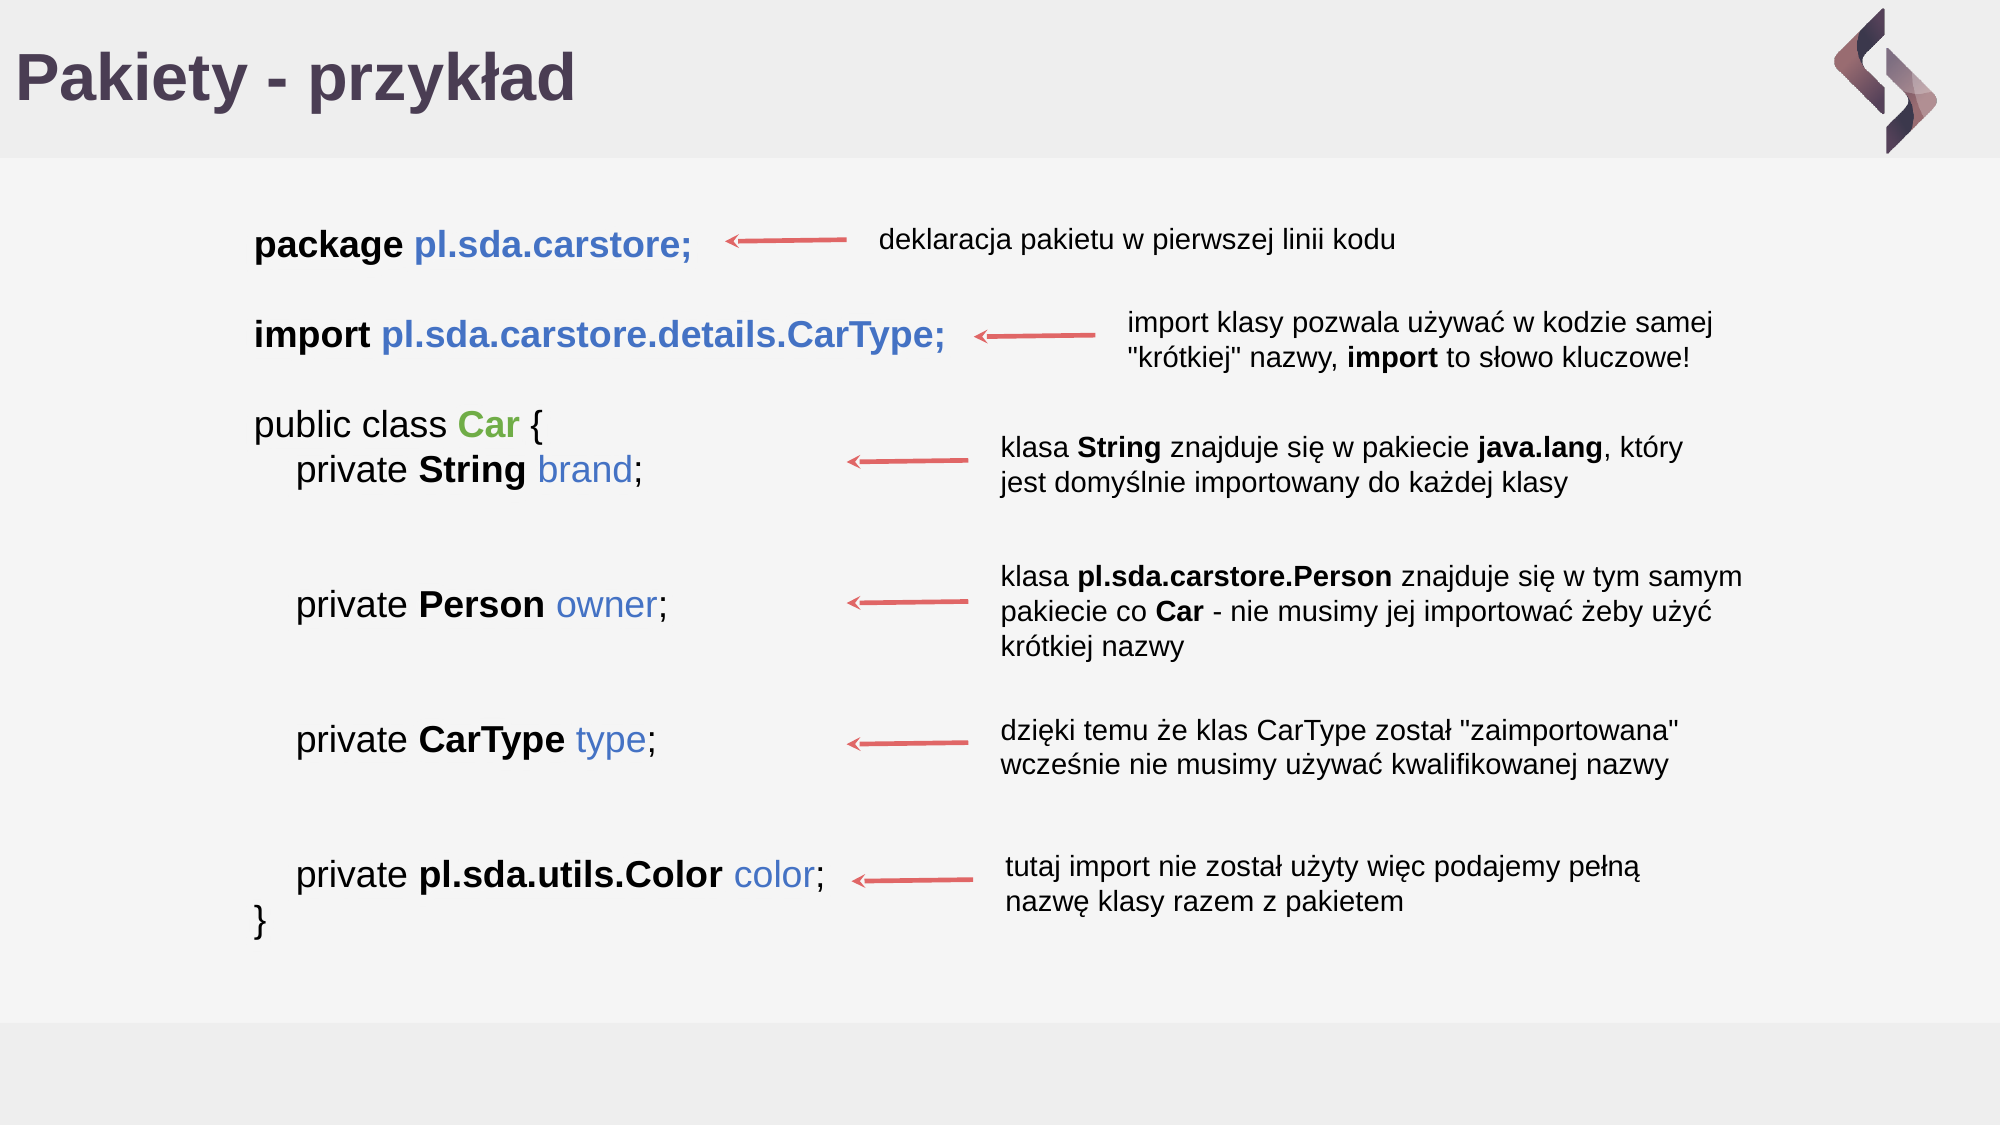

# Pakiety - przykład
package pl.sda.carstore;

import pl.sda.carstore.details.CarType;

public class Car {
    private String brand;

    private Person owner;

    private CarType type;

    private pl.sda.utils.Color color;
}
deklaracja pakietu w pierwszej linii kodu
import klasy pozwala używać w kodzie samej "krótkiej" nazwy, import to słowo kluczowe!
klasa String znajduje się w pakiecie java.lang, który jest domyślnie importowany do każdej klasy
klasa pl.sda.carstore.Person znajduje się w tym samym pakiecie co Car - nie musimy jej importować żeby użyć krótkiej nazwy
dzięki temu że klas CarType został "zaimportowana" wcześnie nie musimy używać kwalifikowanej nazwy
tutaj import nie został użyty więc podajemy pełną nazwę klasy razem z pakietem